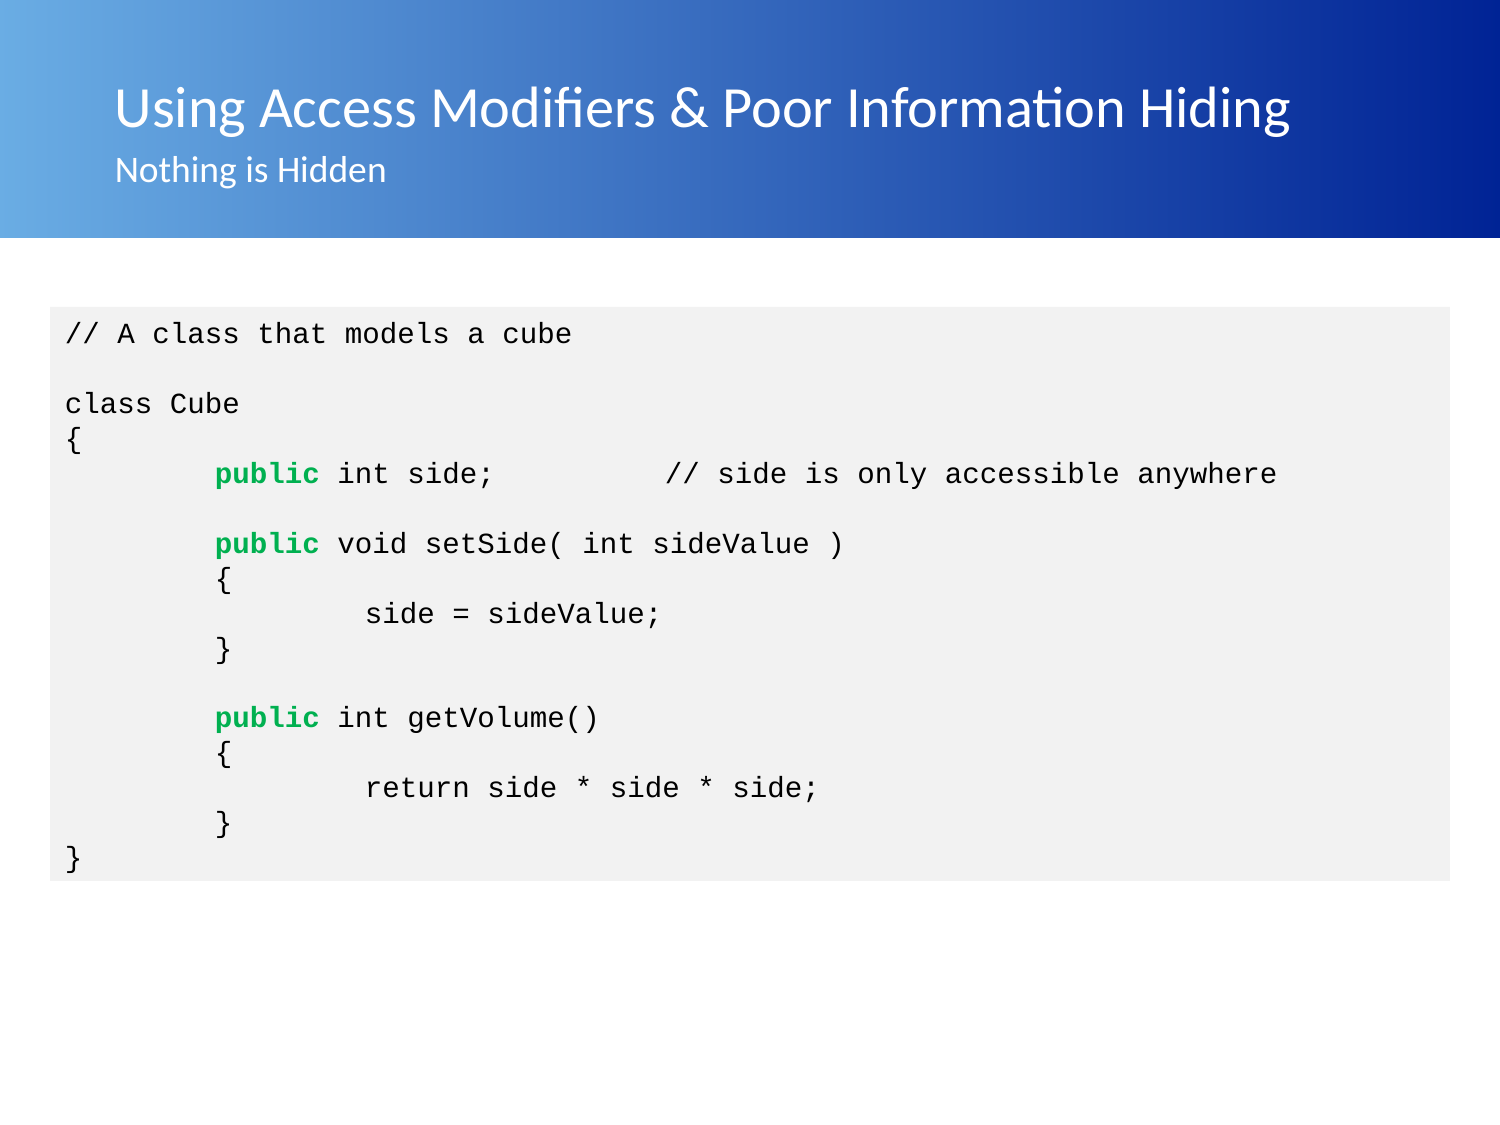

# Using Access Modifiers & Poor Information Hiding
Nothing is Hidden
// A class that models a cube

class Cube
{
	public int side;		// side is only accessible anywhere

	public void setSide( int sideValue )
	{
		side = sideValue;
	}

	public int getVolume()
	{
		return side * side * side;
	}
}